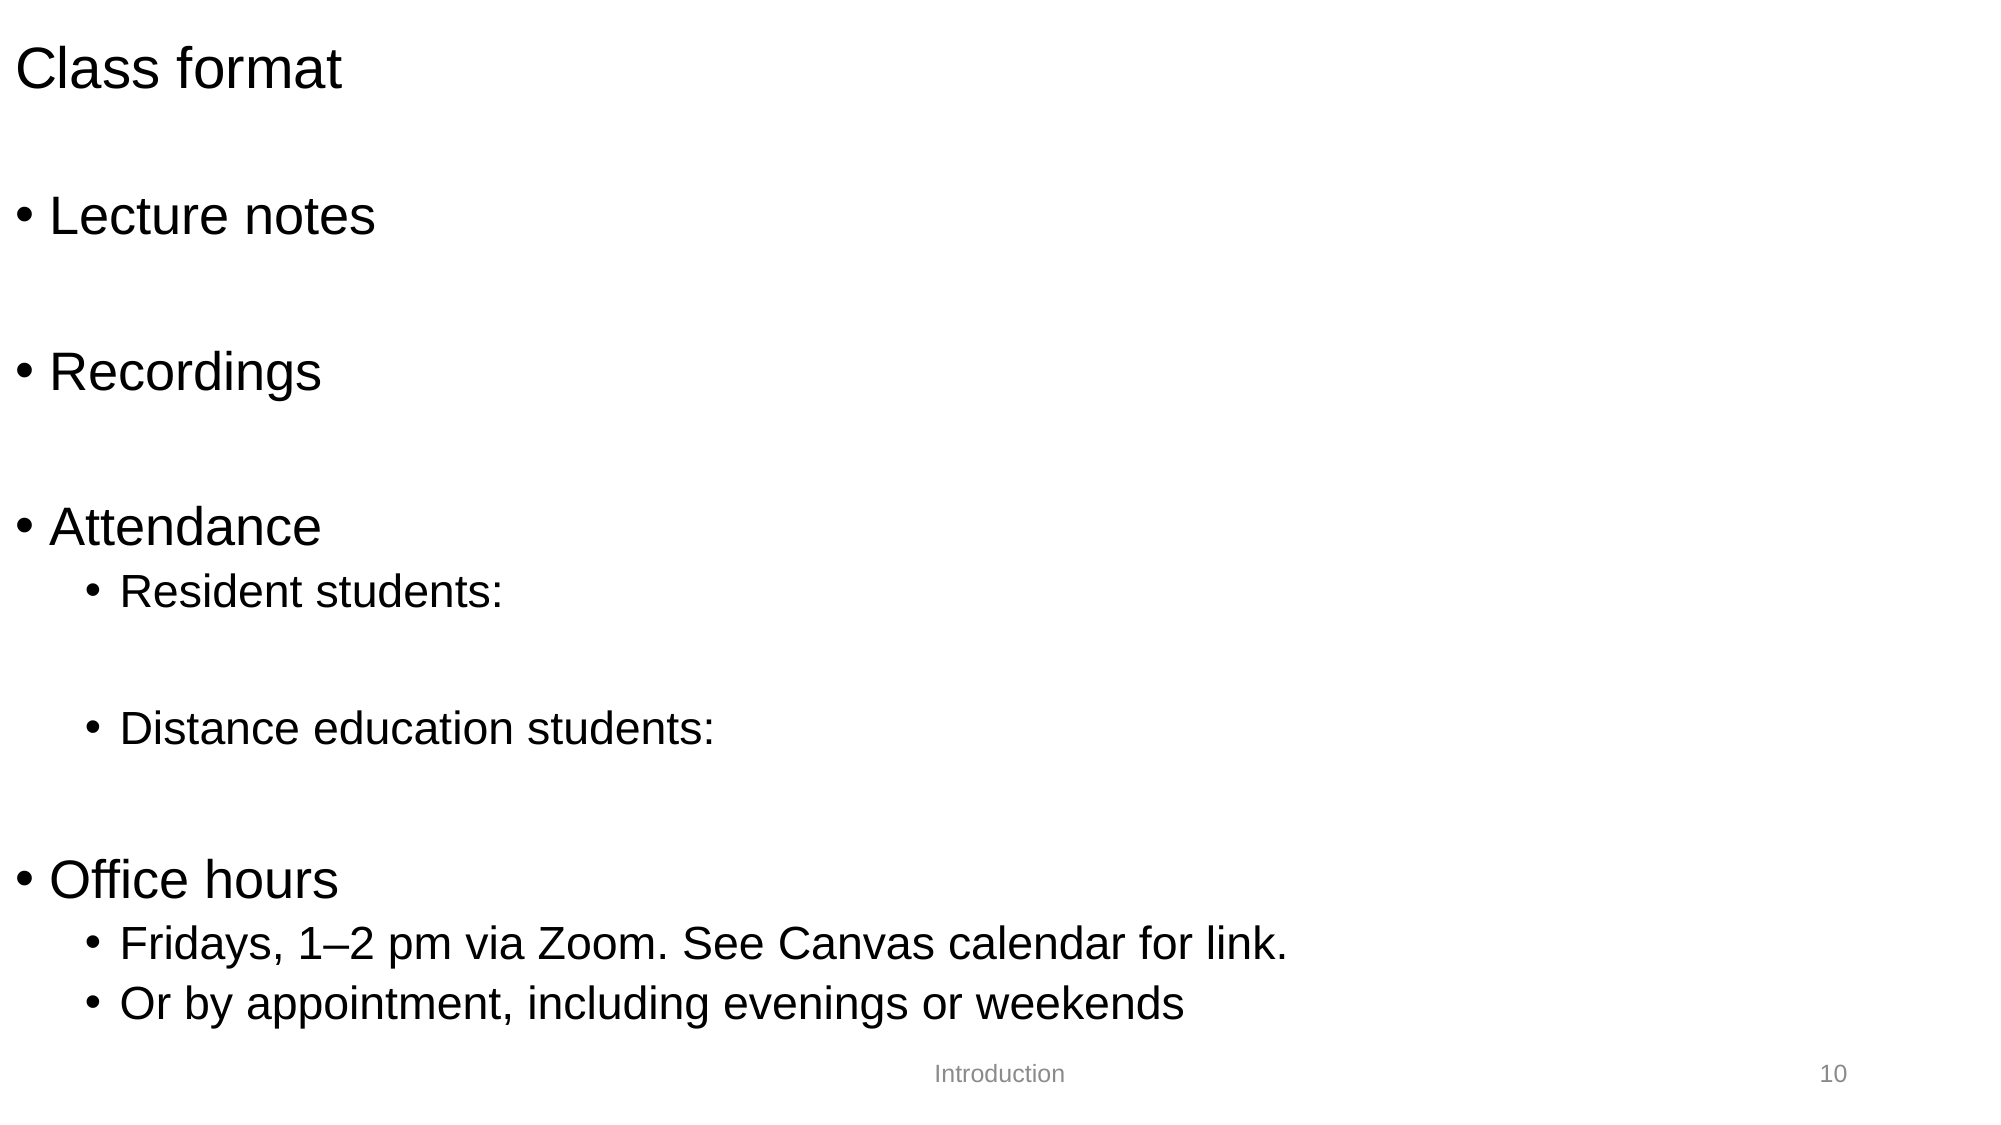

# Class format
Lecture notes

Recordings

Attendance
Resident students:

Distance education students:

Office hours
Fridays, 1–2 pm via Zoom. See Canvas calendar for link.
Or by appointment, including evenings or weekends
Introduction
10